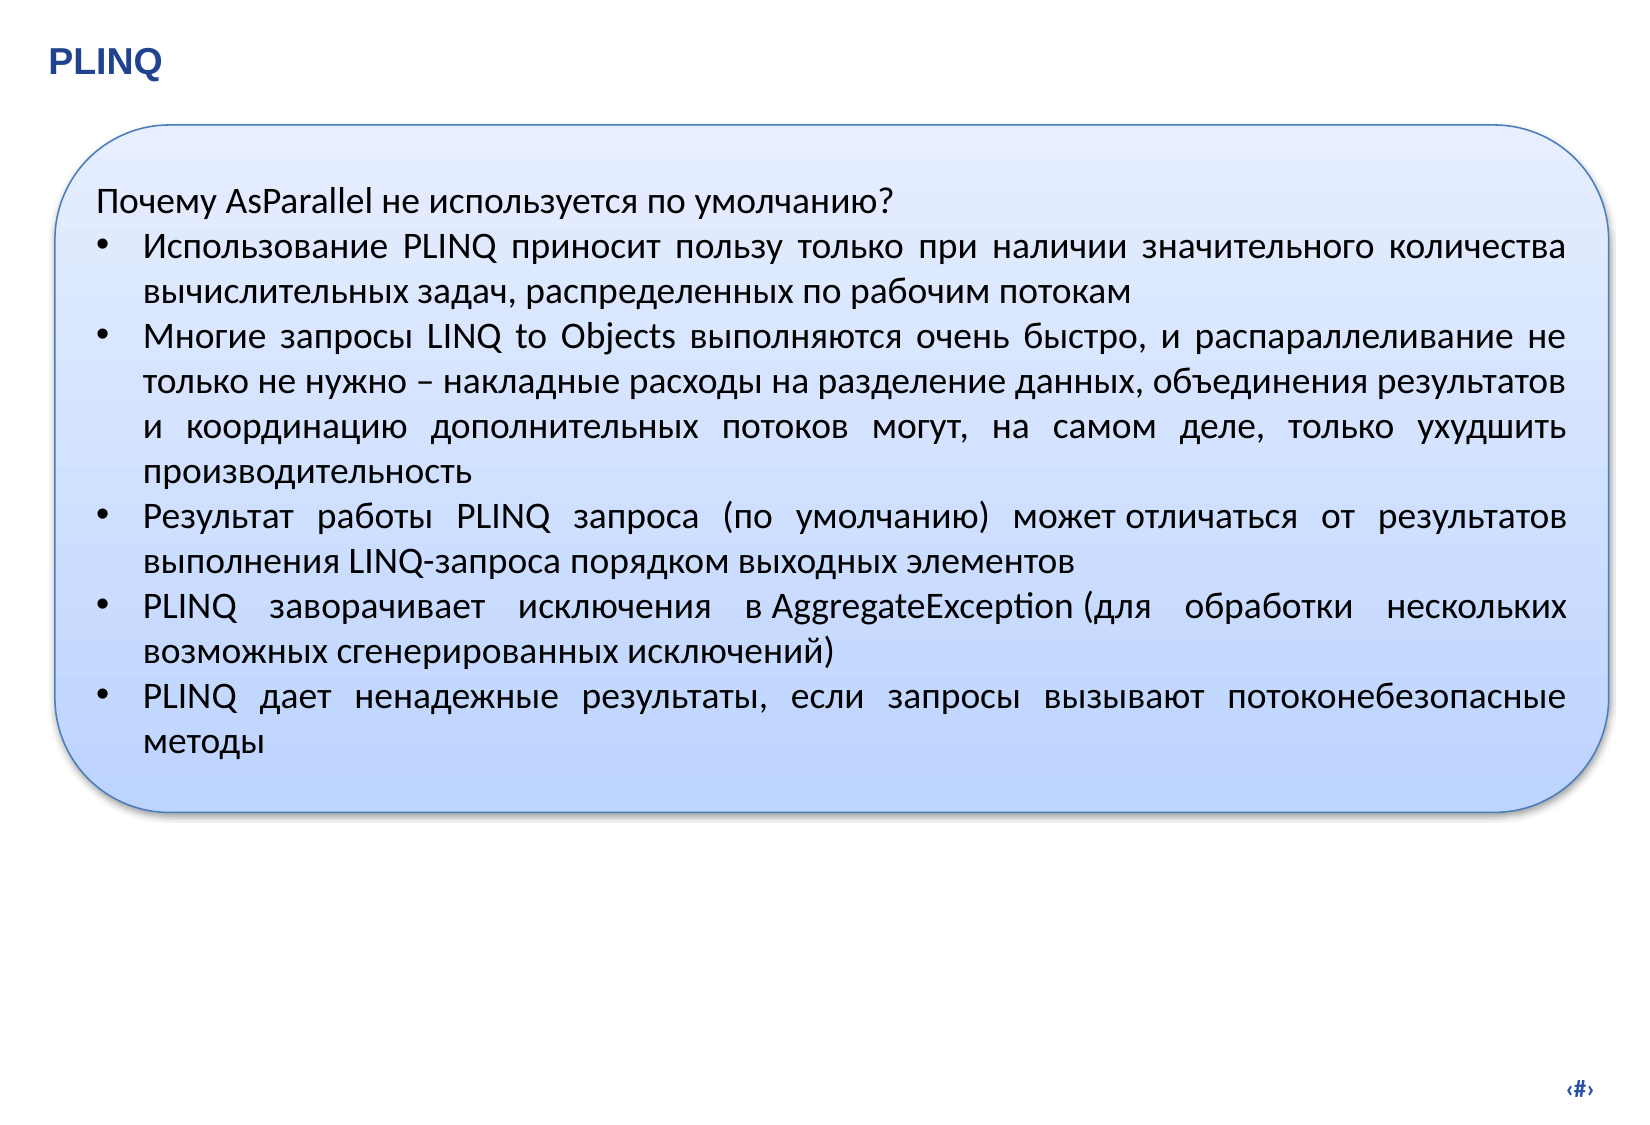

# PLINQ

Почему AsParallel не используется по умолчанию?
Использование PLINQ приносит пользу только при наличии значительного количества вычислительных задач, распределенных по рабочим потокам
Многие запросы LINQ to Objects выполняются очень быстро, и распараллеливание не только не нужно – накладные расходы на разделение данных, объединения результатов и координацию дополнительных потоков могут, на самом деле, только ухудшить производительность
Результат работы PLINQ запроса (по умолчанию) может отличаться от результатов выполнения LINQ-запроса порядком выходных элементов
PLINQ заворачивает исключения в AggregateException (для обработки нескольких возможных сгенерированных исключений)
PLINQ дает ненадежные результаты, если запросы вызывают потоконебезопасные методы